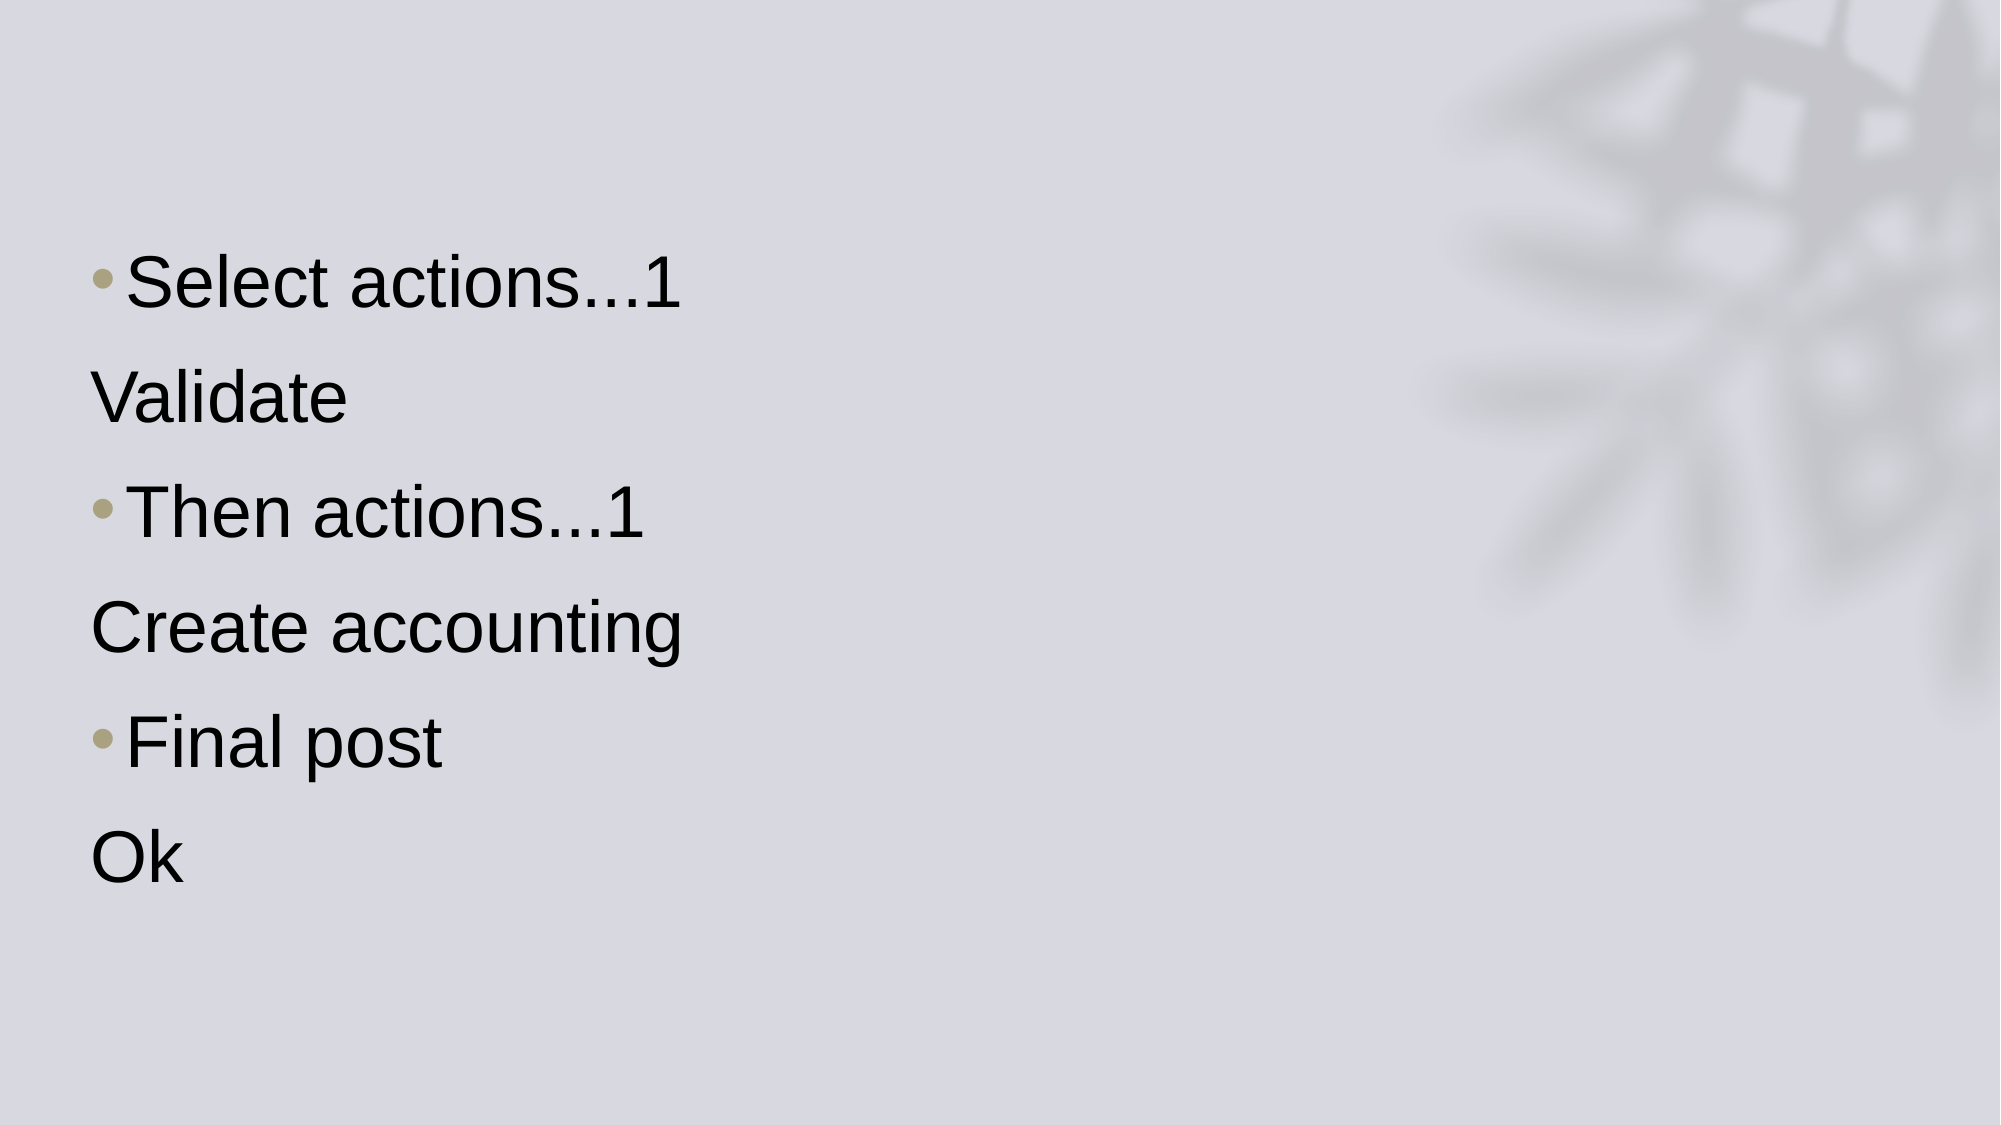

Select actions...1
Validate
Then actions...1
Create accounting
Final post
Ok